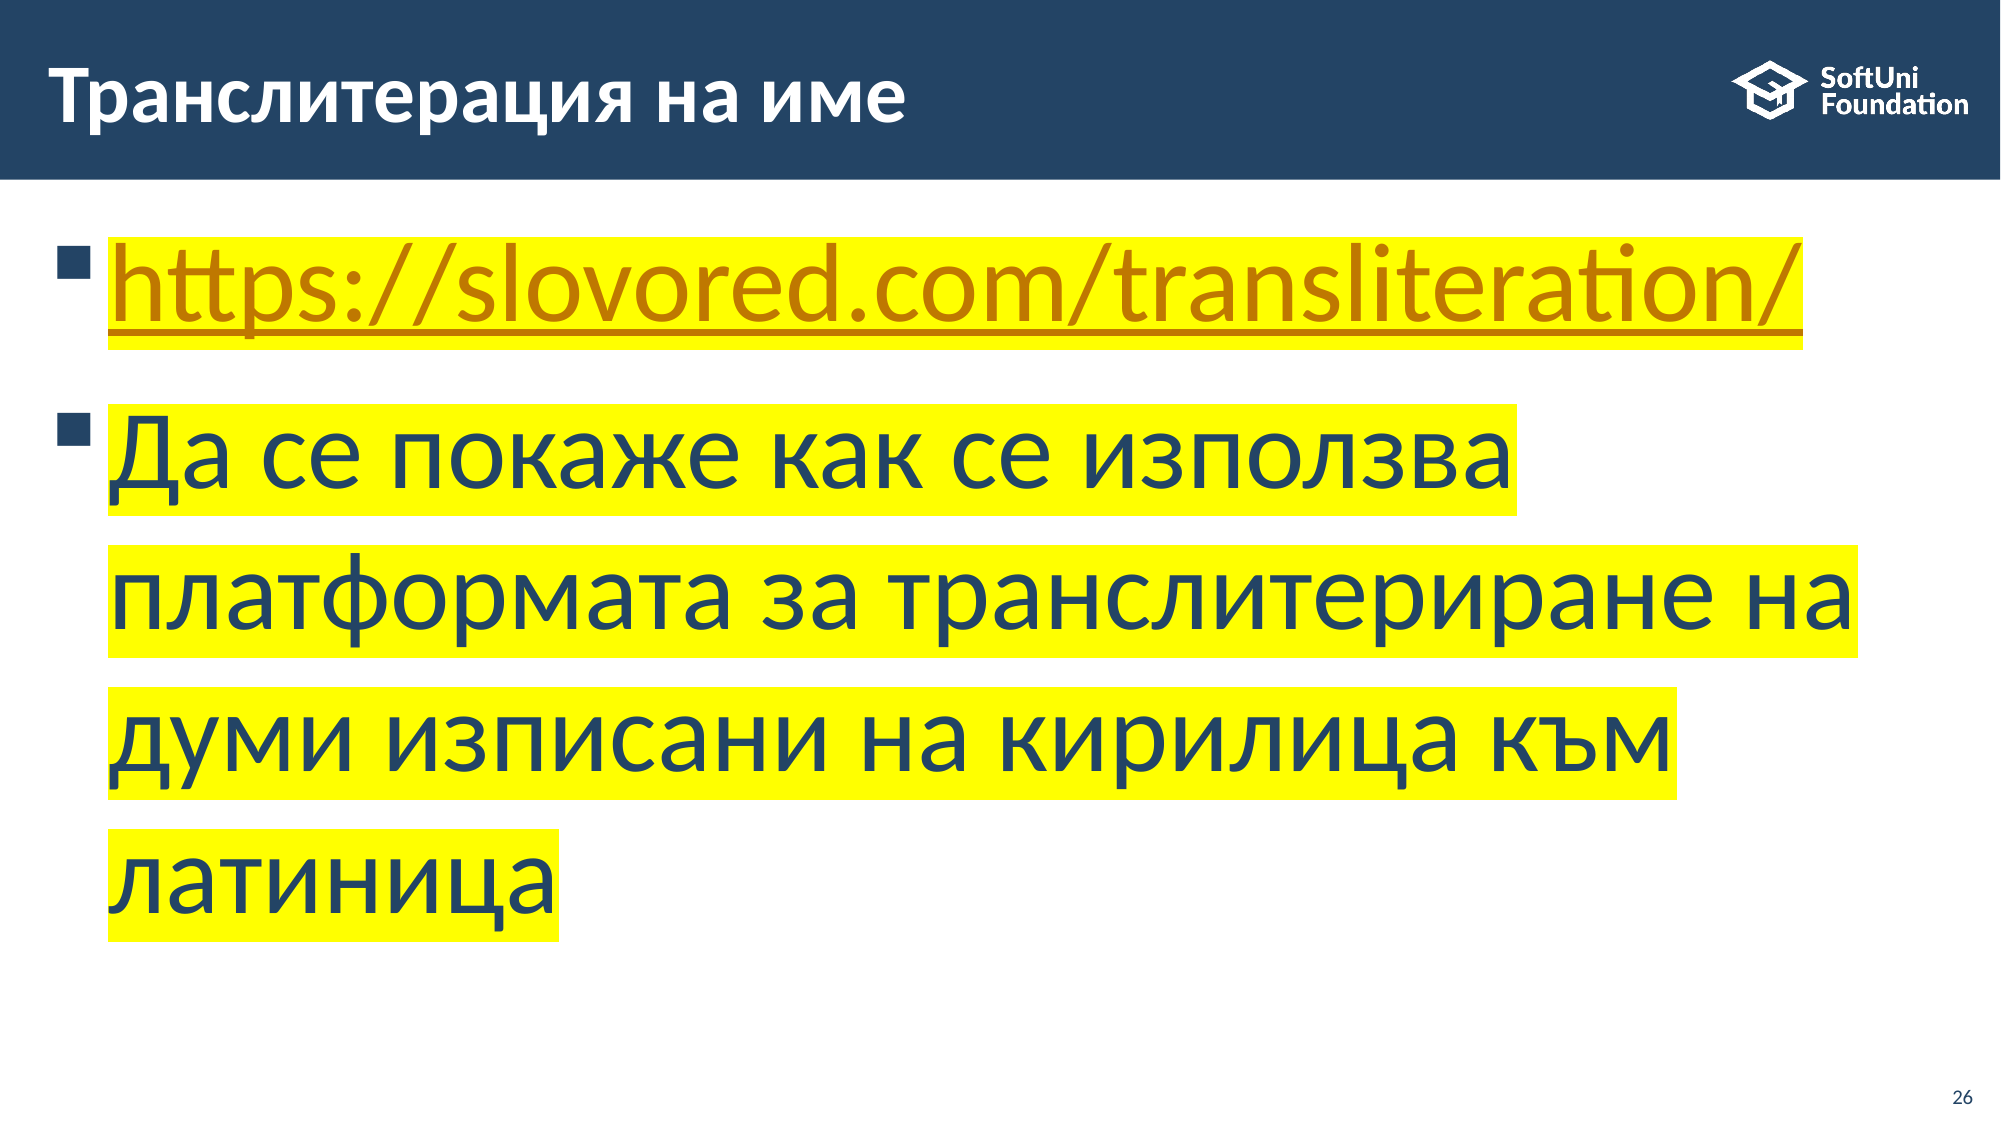

# Транслитерация на име
https://slovored.com/transliteration/
Да се покаже как се използва платформата за транслитериране на думи изписани на кирилица към латиница
26